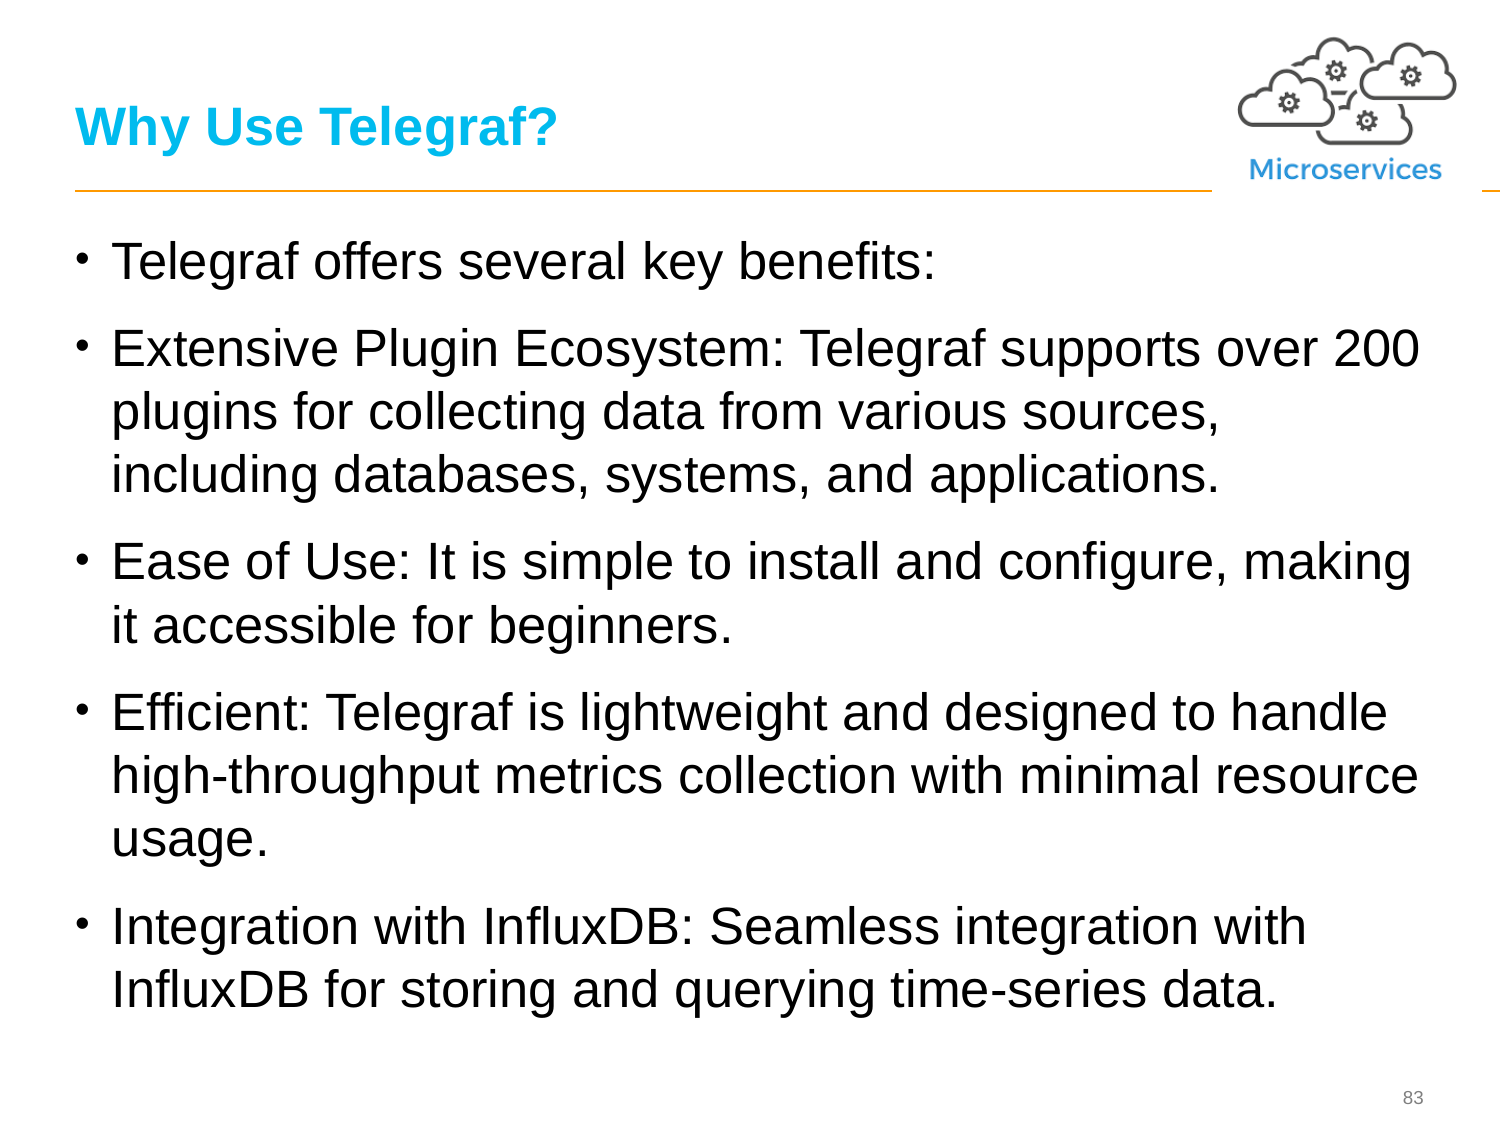

# Why Use Telegraf?
Telegraf offers several key benefits:
Extensive Plugin Ecosystem: Telegraf supports over 200 plugins for collecting data from various sources, including databases, systems, and applications.
Ease of Use: It is simple to install and configure, making it accessible for beginners.
Efficient: Telegraf is lightweight and designed to handle high-throughput metrics collection with minimal resource usage.
Integration with InfluxDB: Seamless integration with InfluxDB for storing and querying time-series data.